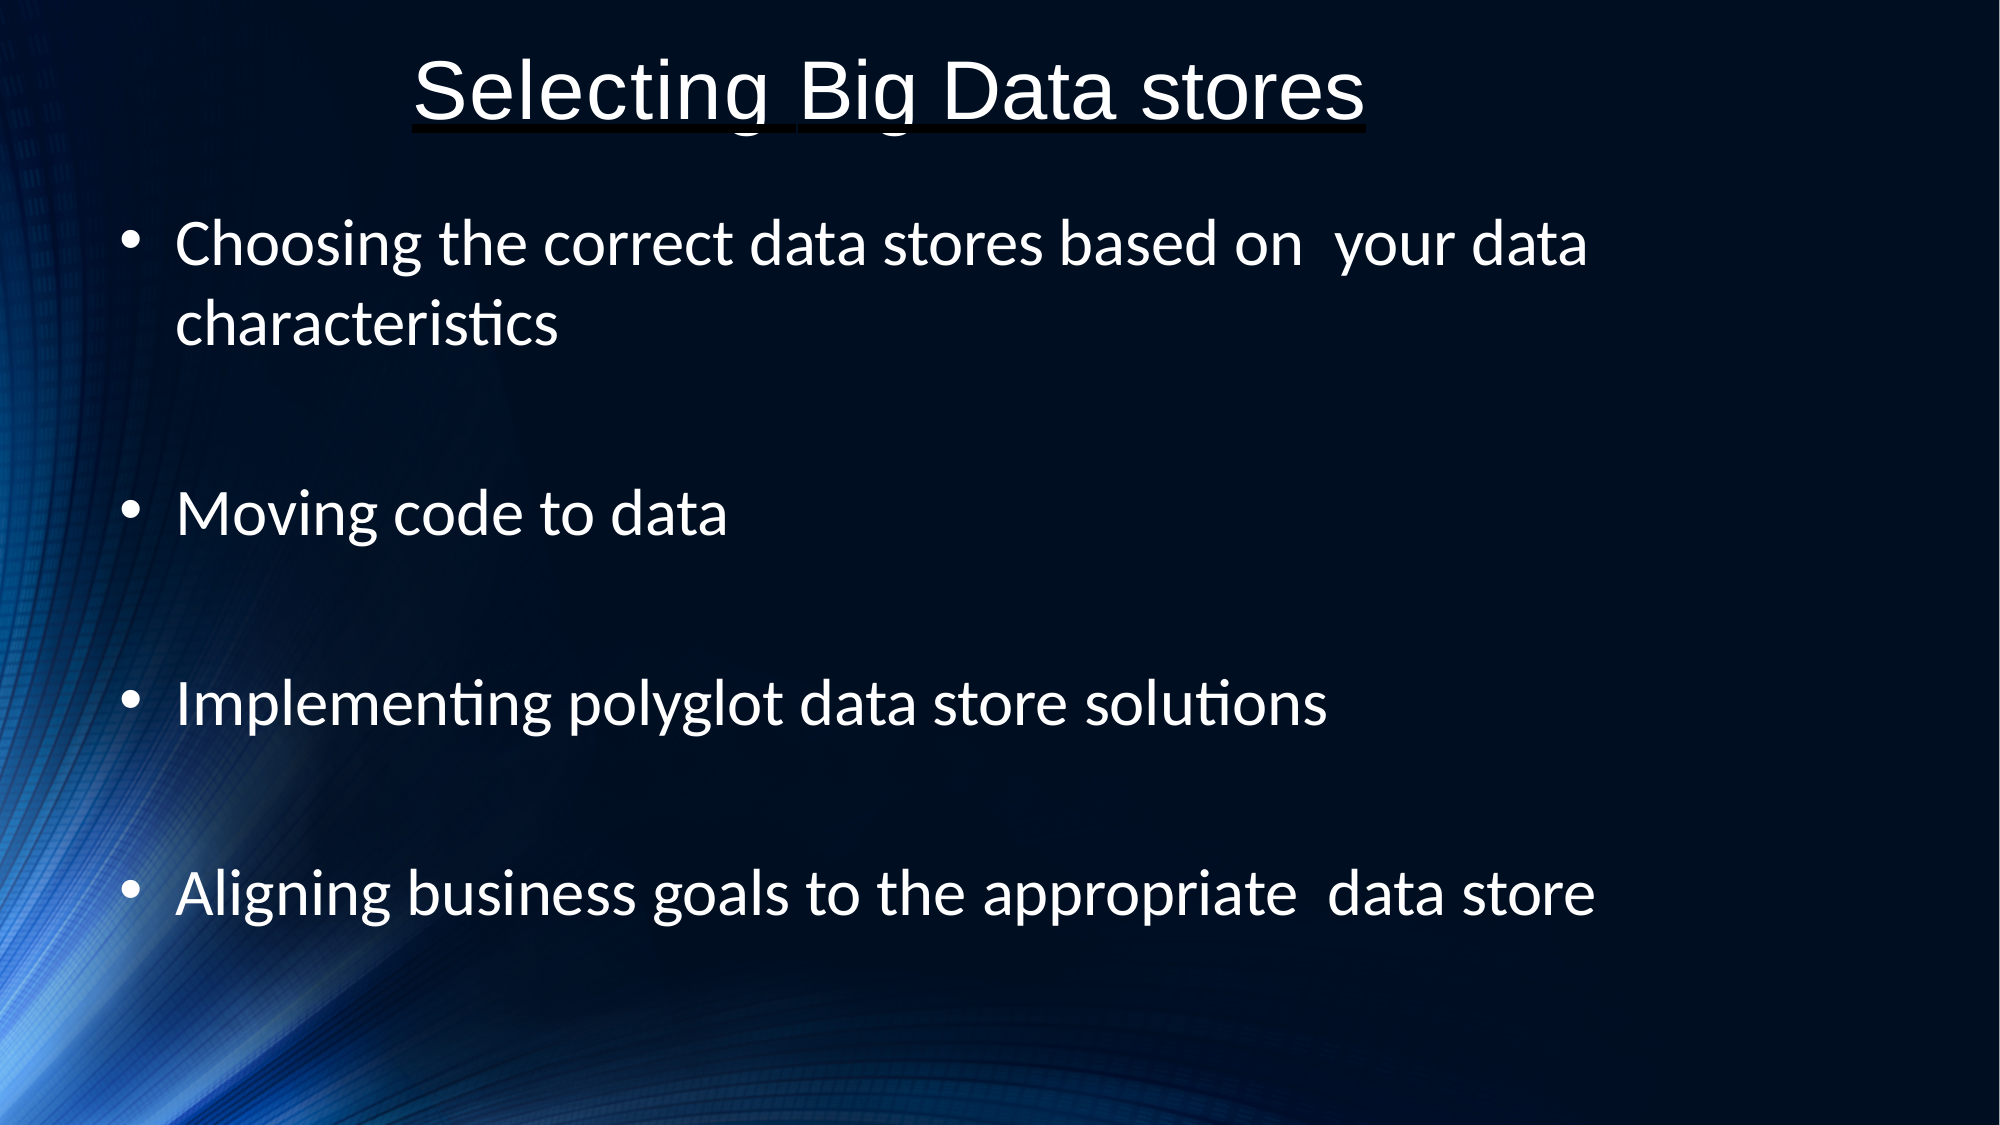

# Selecting Big Data stores
Choosing the correct data stores based on  your data characteristics

Moving code to data

Implementing polyglot data store solutions

Aligning business goals to the appropriate  data store